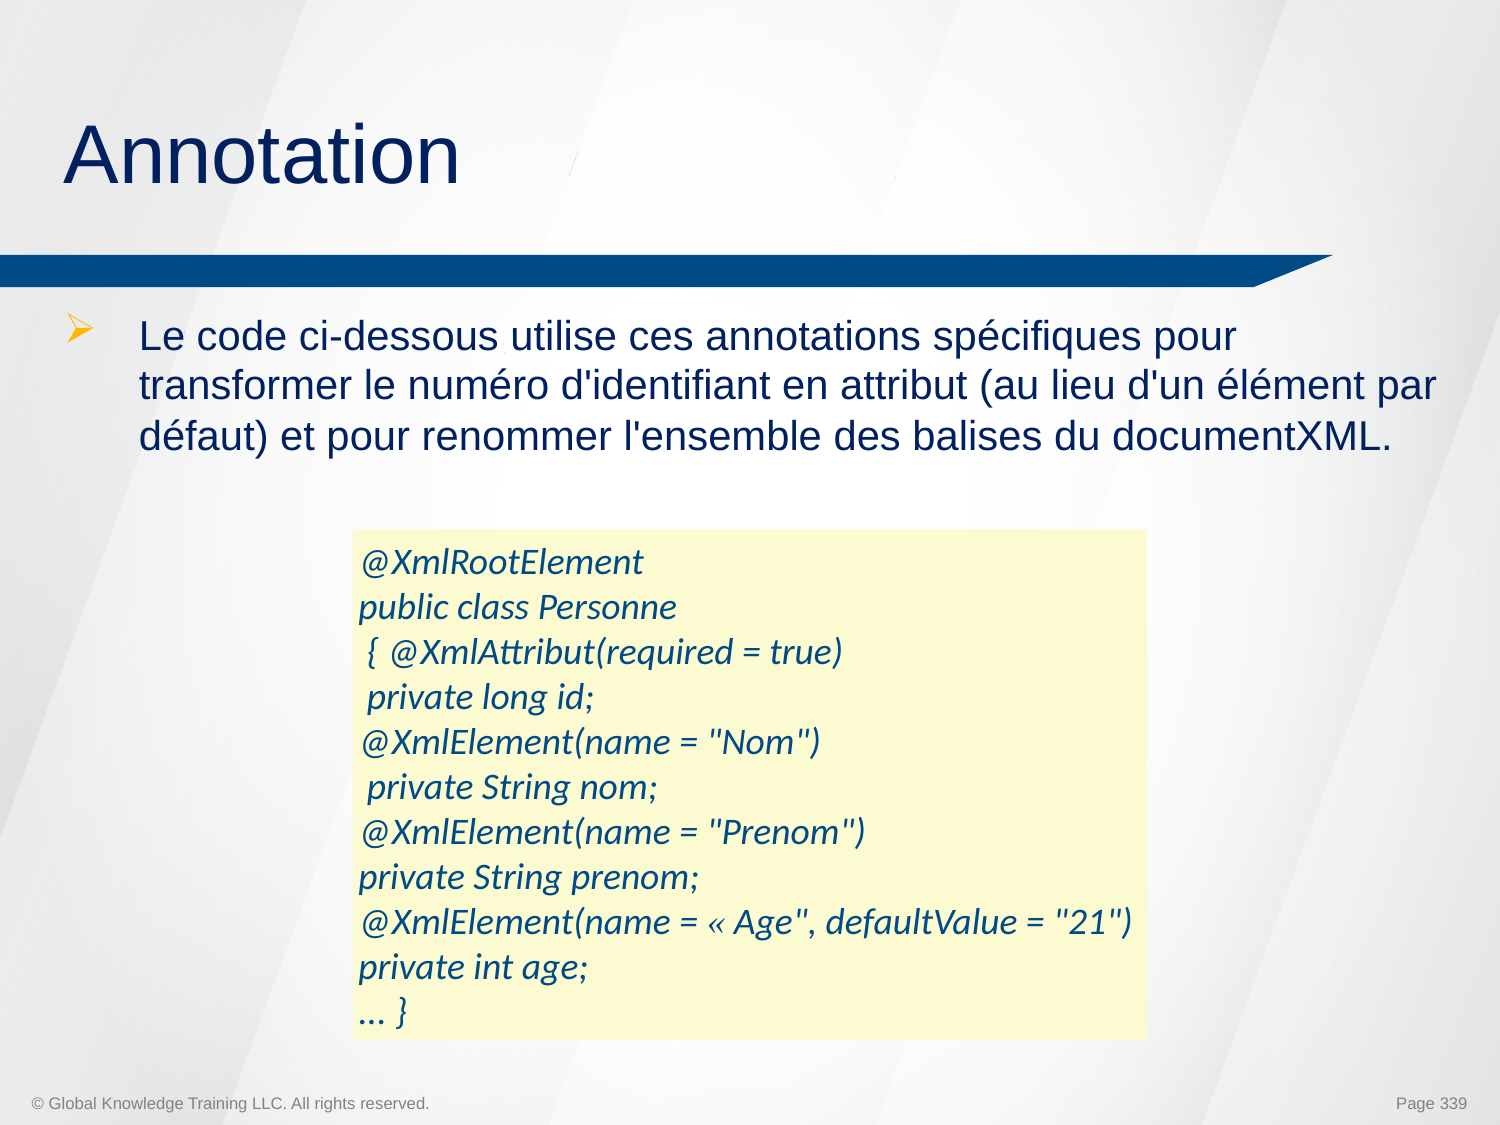

# Annotation
Le code ci-dessous utilise ces annotations spécifiques pour transformer le numéro d'identifiant en attribut (au lieu d'un élément par défaut) et pour renommer l'ensemble des balises du documentXML.

@XmlRootElement
public class Personne
 { @XmlAttribut(required = true)
 private long id;
@XmlElement(name = "Nom")
 private String nom;
@XmlElement(name = "Prenom")
private String prenom;
@XmlElement(name = « Age", defaultValue = "21")
private int age;
... }